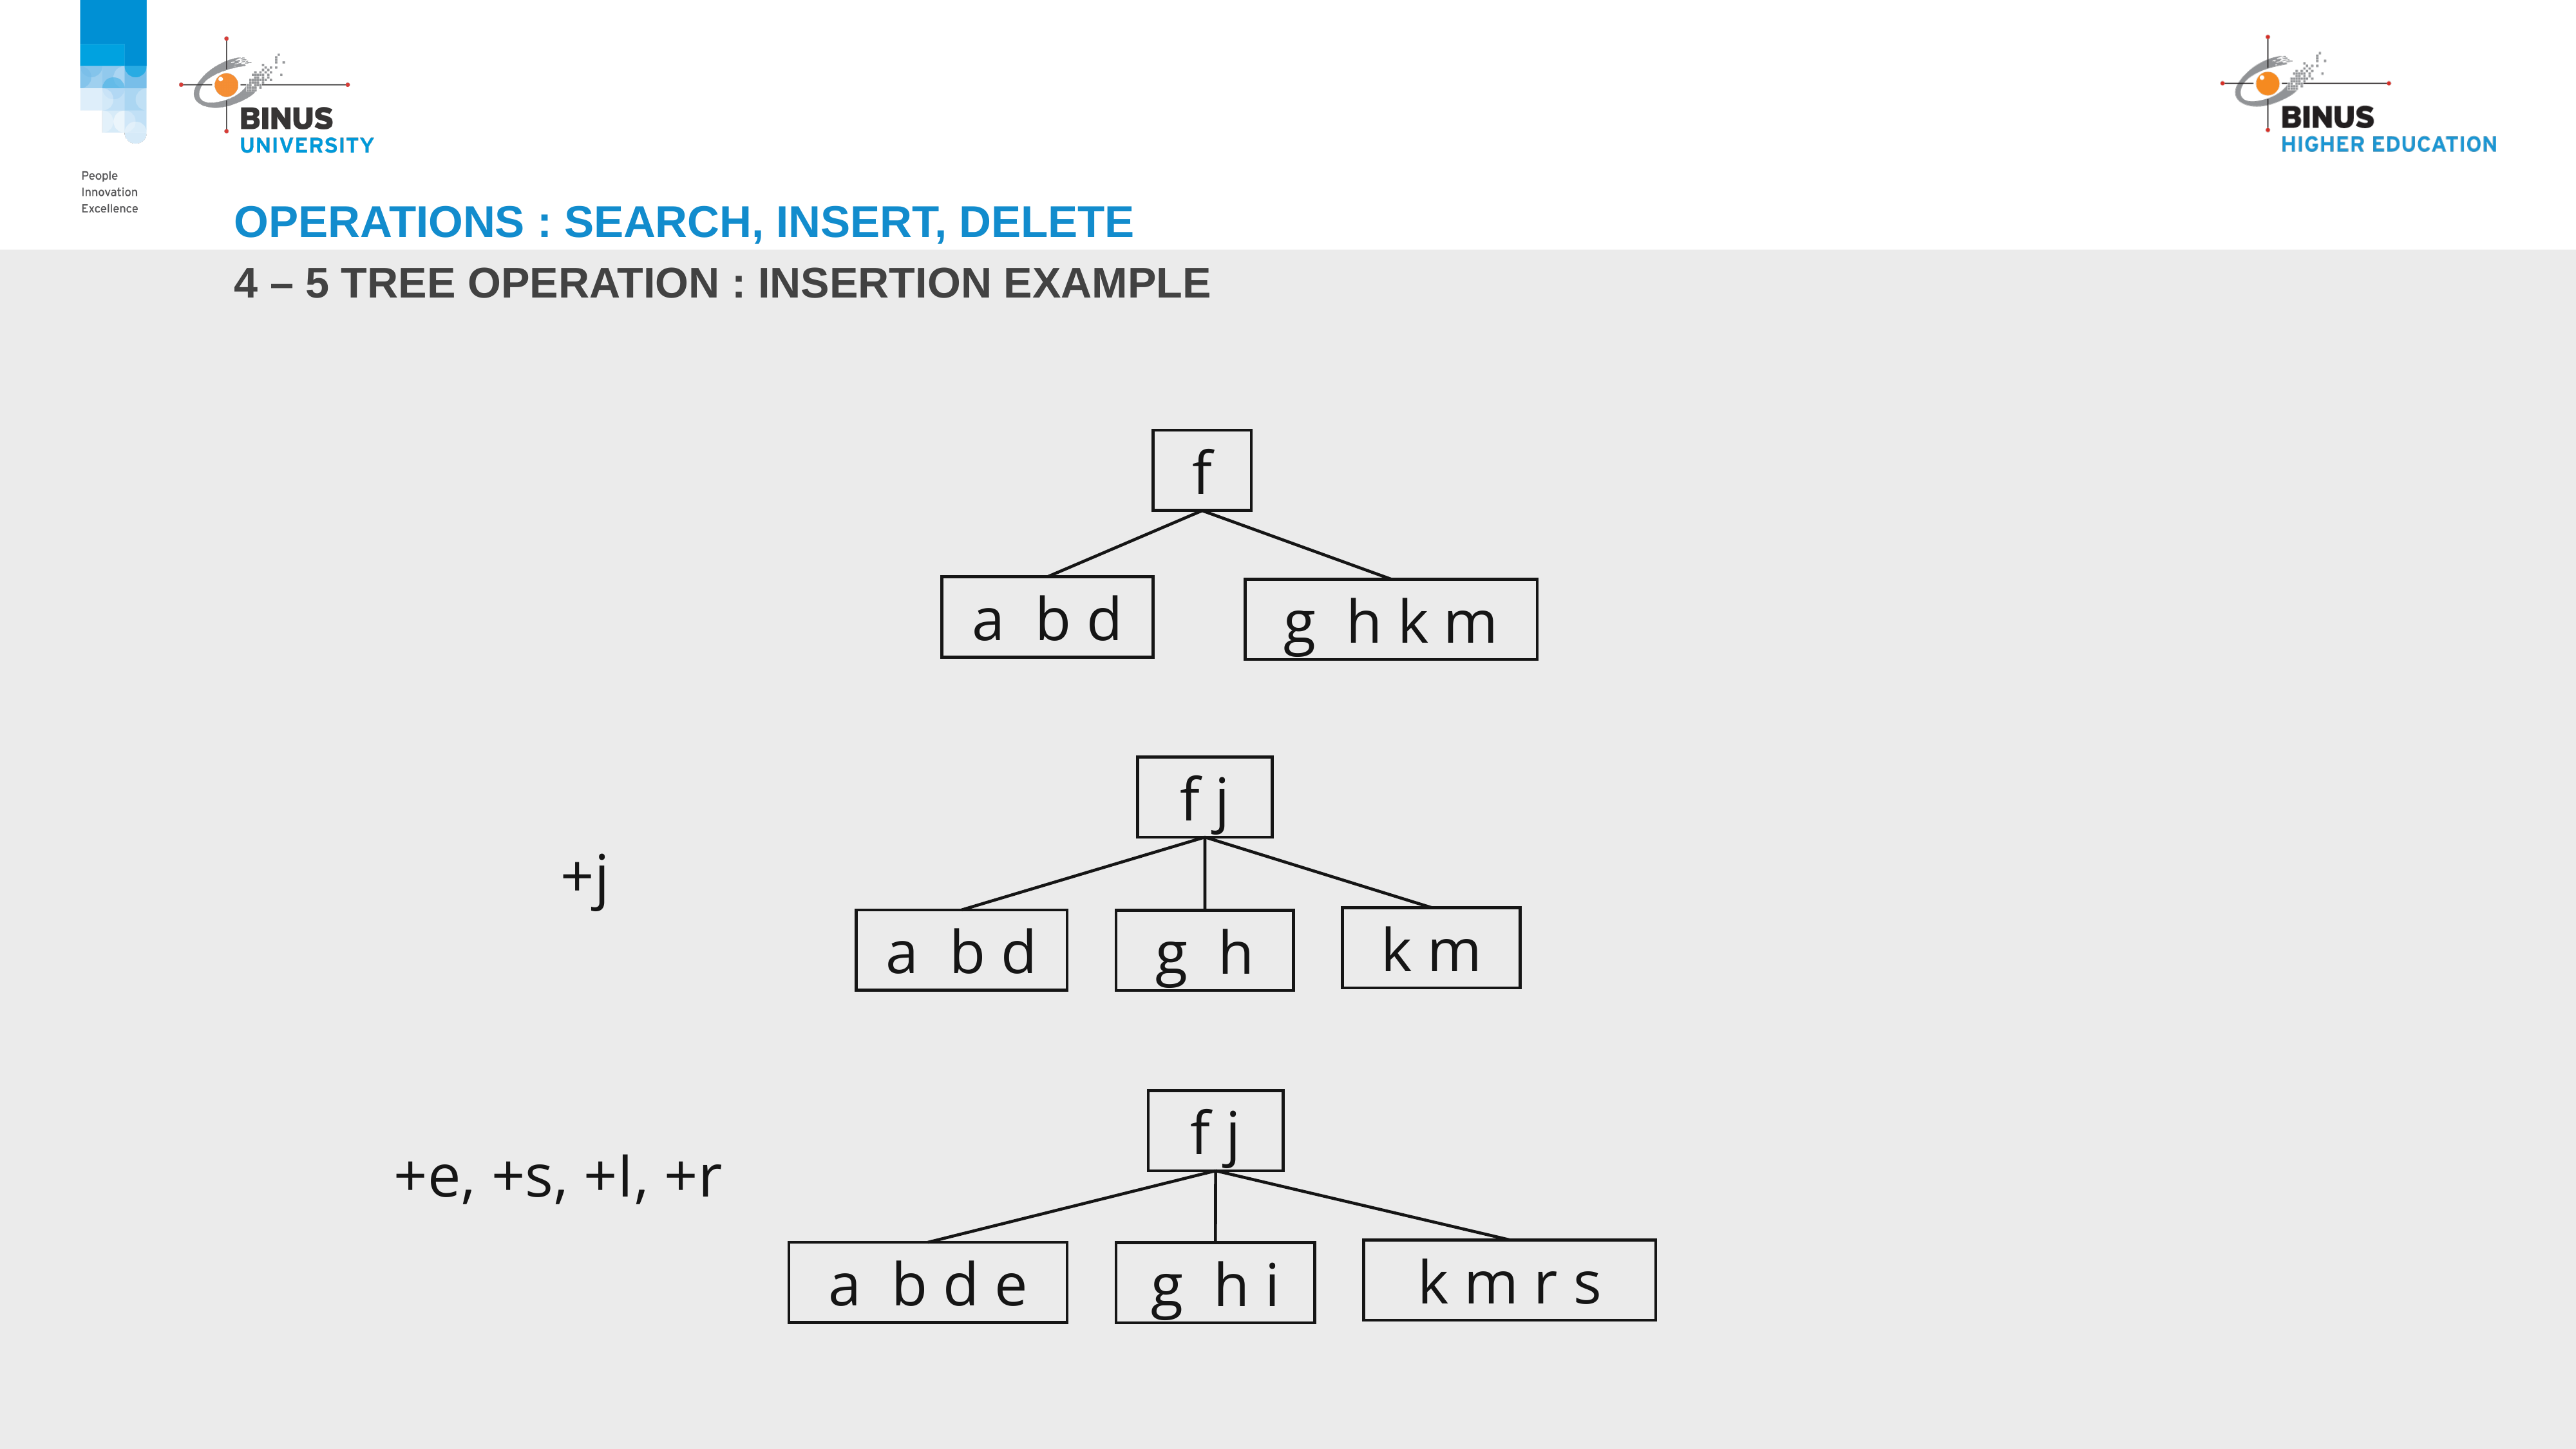

# Operations : Search, Insert, Delete
4 – 5 Tree operation : INSERTION EXAMPLE
f
a  b d
g  h k m
f j
k m
a  b d
g  h
+j
f j
k m r s
a  b d e
g  h i
+e, +s, +I, +r